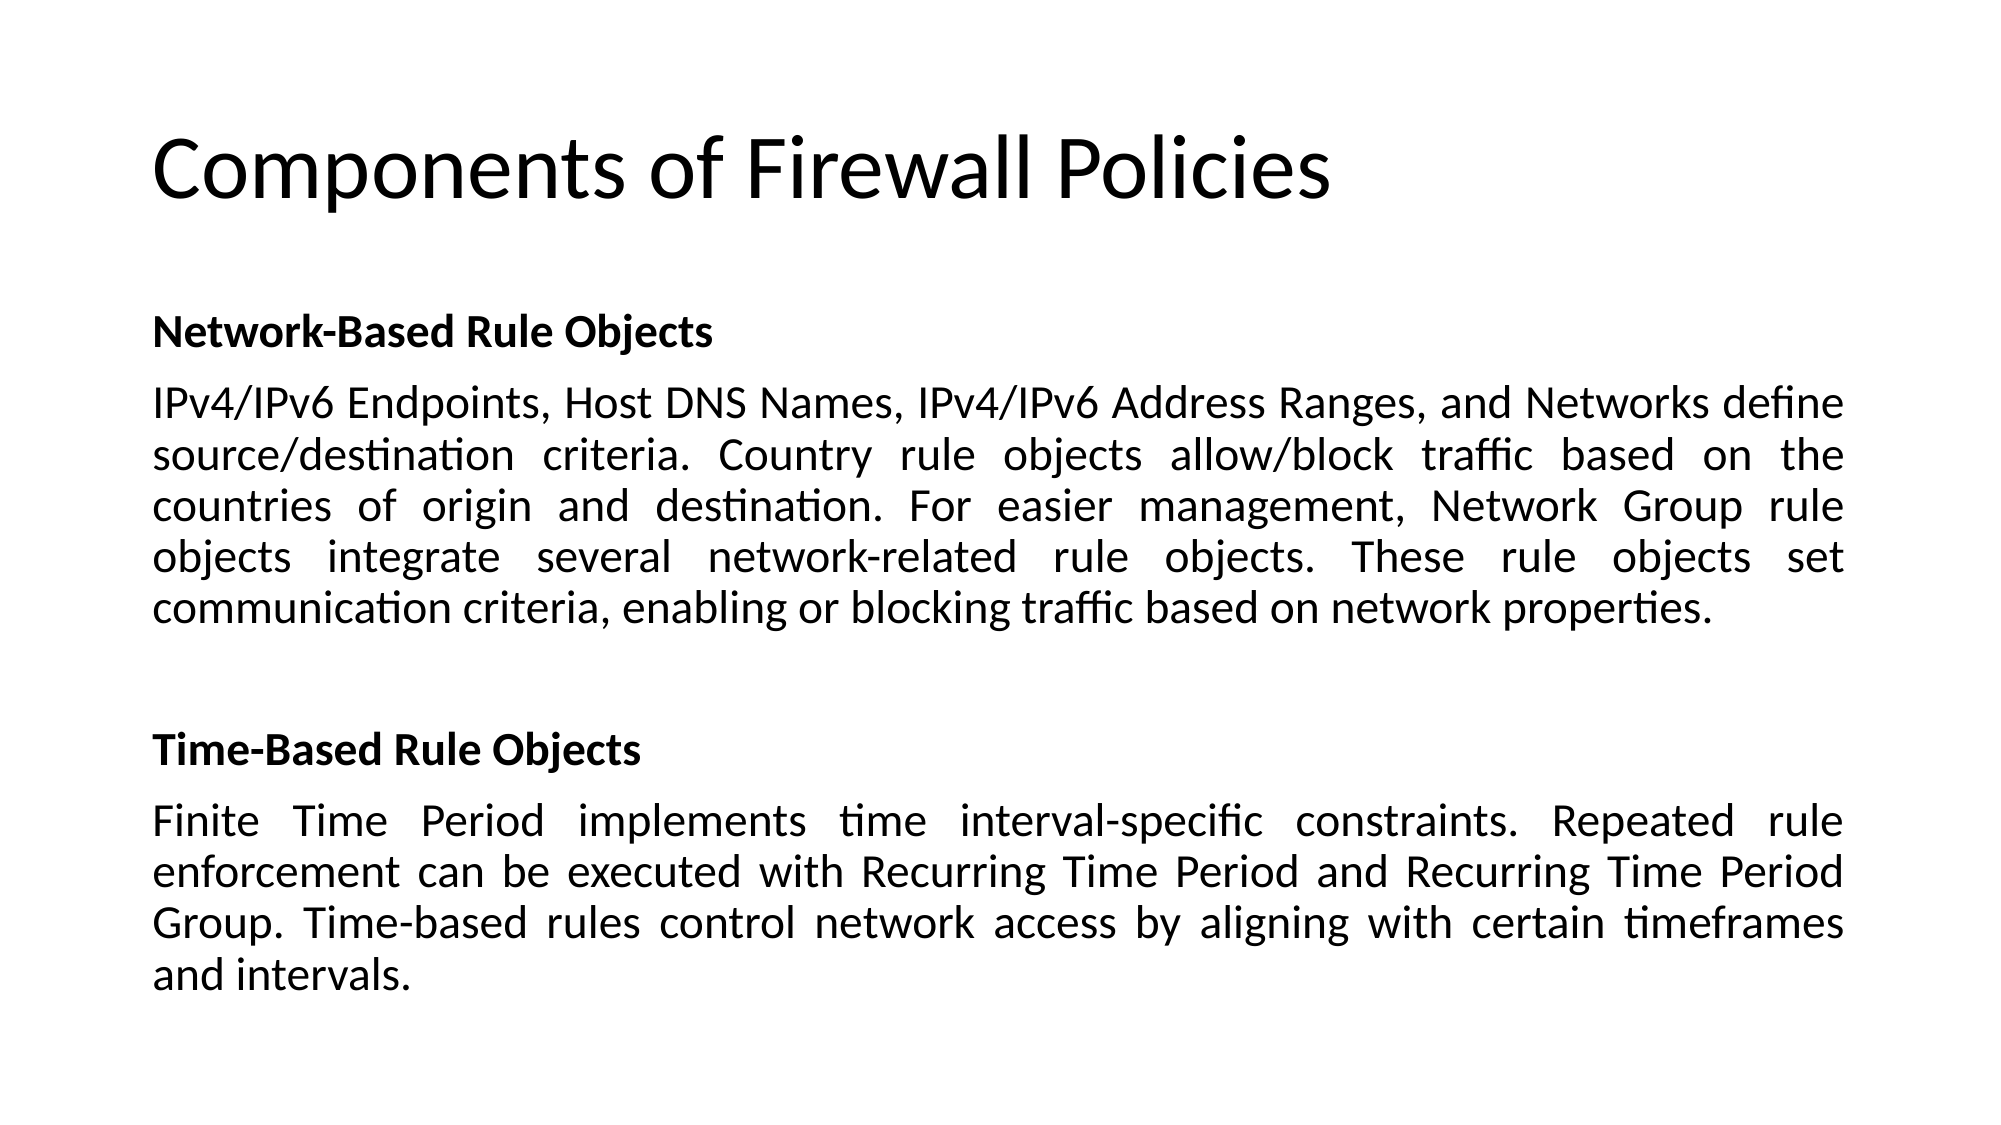

# Components of Firewall Policies
Network-Based Rule Objects
IPv4/IPv6 Endpoints, Host DNS Names, IPv4/IPv6 Address Ranges, and Networks define source/destination criteria. Country rule objects allow/block traffic based on the countries of origin and destination. For easier management, Network Group rule objects integrate several network-related rule objects. These rule objects set communication criteria, enabling or blocking traffic based on network properties.

Time-Based Rule Objects
Finite Time Period implements time interval-specific constraints. Repeated rule enforcement can be executed with Recurring Time Period and Recurring Time Period Group. Time-based rules control network access by aligning with certain timeframes and intervals.